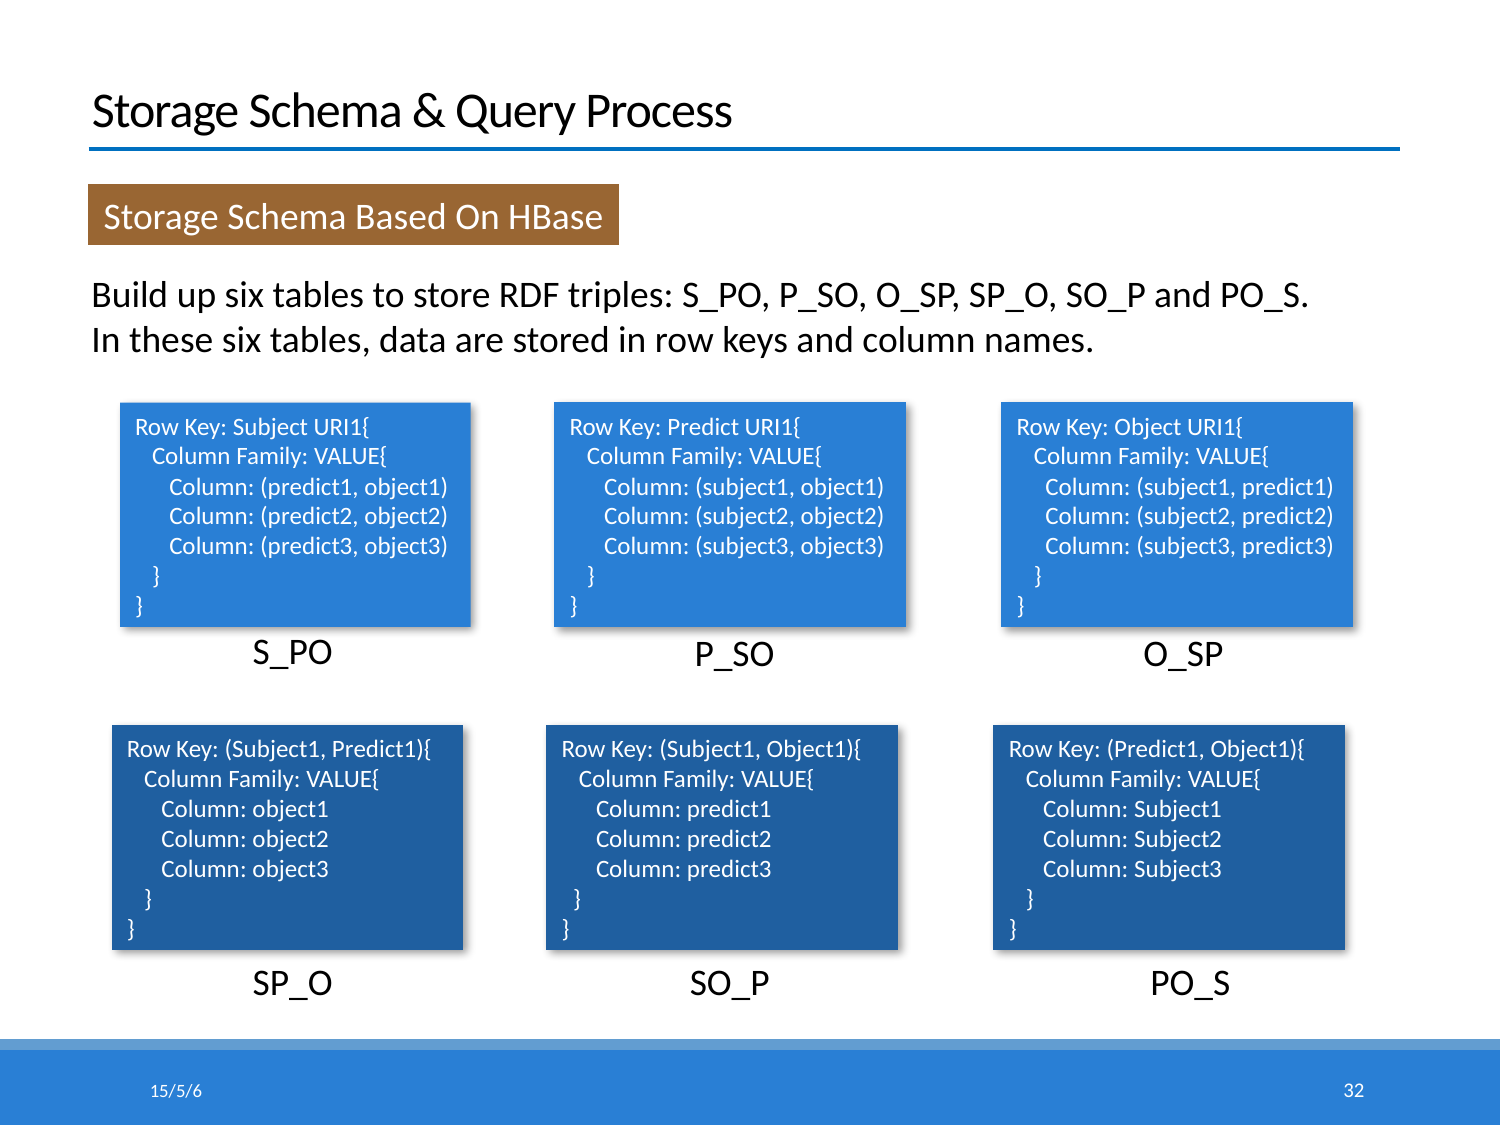

# Storage Schema & Query Process
Storage Schema Based On HBase
Build up six tables to store RDF triples: S_PO, P_SO, O_SP, SP_O, SO_P and PO_S.
In these six tables, data are stored in row keys and column names.
Row Key: Subject URI1{
   Column Family: VALUE{
      Column: (predict1, object1)
      Column: (predict2, object2)
      Column: (predict3, object3)
   }
}
Row Key: Predict URI1{
   Column Family: VALUE{
      Column: (subject1, object1)
      Column: (subject2, object2)
      Column: (subject3, object3)
   }
}
Row Key: Object URI1{
   Column Family: VALUE{
     Column: (subject1, predict1)
     Column: (subject2, predict2)
     Column: (subject3, predict3)
   }
}
S_PO
P_SO
O_SP
Row Key: (Subject1, Predict1){
   Column Family: VALUE{
      Column: object1
      Column: object2
      Column: object3
   }
}
Row Key: (Subject1, Object1){
   Column Family: VALUE{
      Column: predict1
      Column: predict2
      Column: predict3
  }
}
Row Key: (Predict1, Object1){
   Column Family: VALUE{
      Column: Subject1
      Column: Subject2
      Column: Subject3
   }
}
SP_O
SO_P
PO_S
15/5/6
32